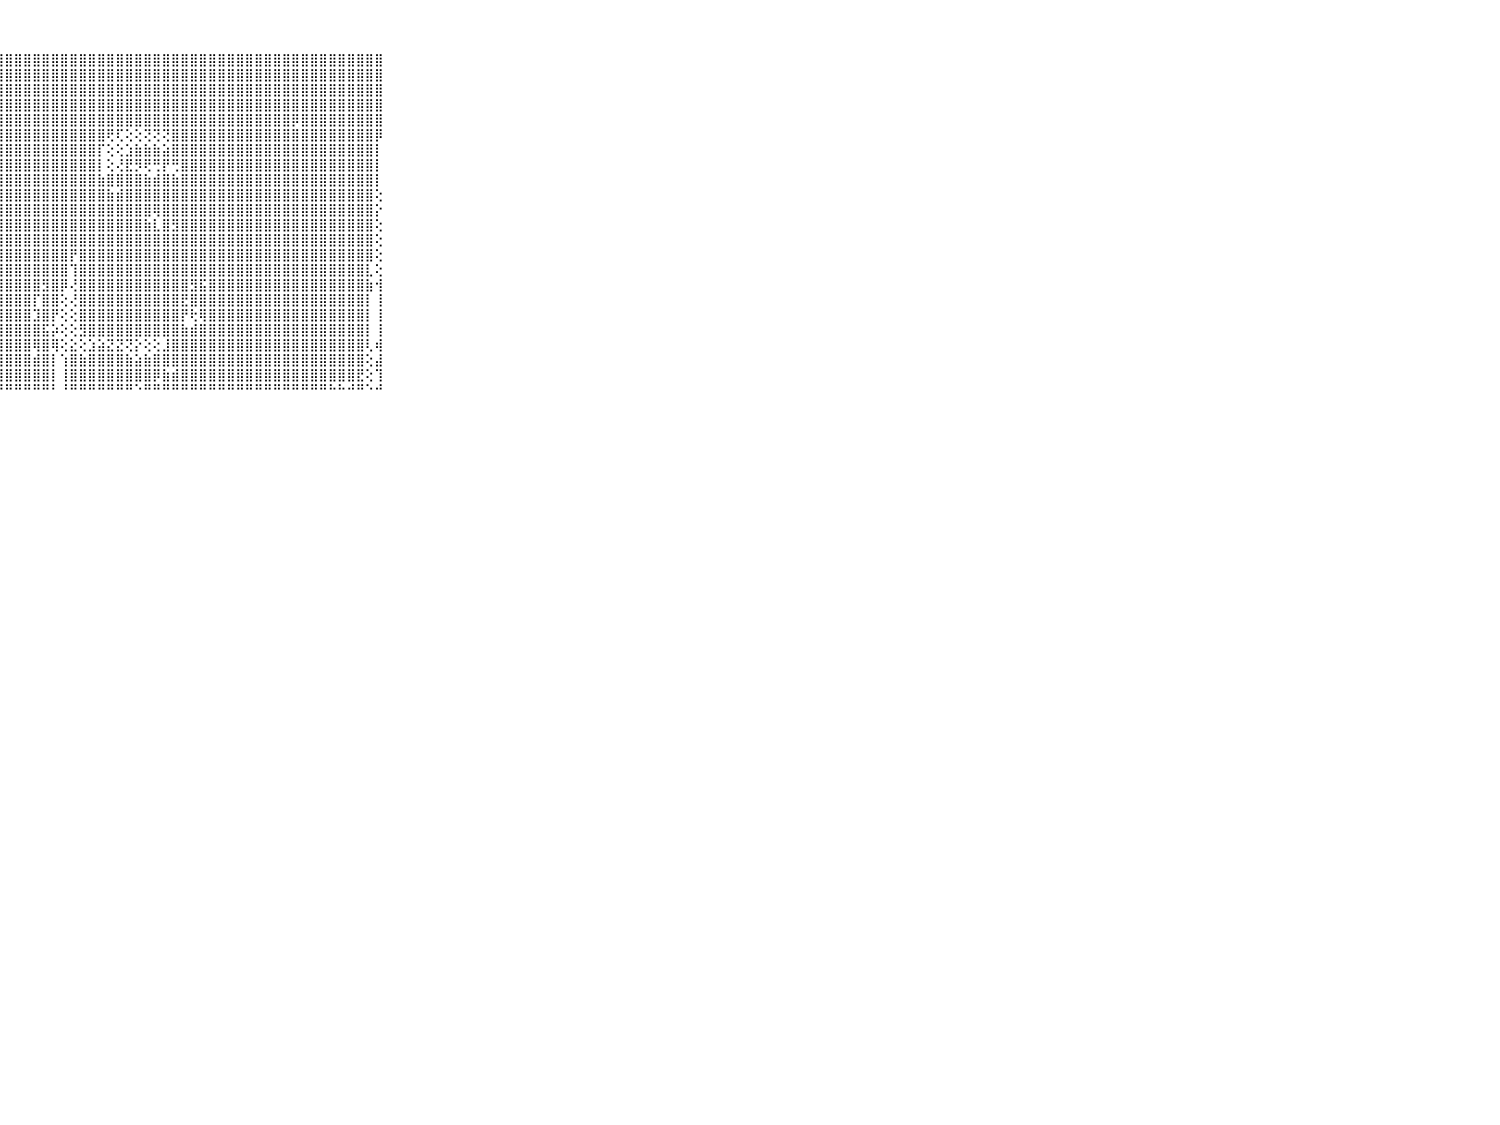

⠀⠀⠀⠀⠀⠀⠀⠀⠀⠀⠀⣿⣿⣿⣿⣿⣿⣿⣿⣿⣿⣿⣿⣿⣿⣿⣿⣿⣿⣿⣿⣿⣿⣿⣿⣿⣿⣿⣿⣿⣿⣿⣿⣿⣿⣿⣿⣿⣿⣿⣿⣿⣿⣿⣿⣿⣿⣿⣿⣿⣿⣿⣿⣿⣿⣿⣿⣿⣿⠀⠀⠀⠀⠀⠀⠀⠀⠀⠀⠀⠀
⠀⠀⠀⠀⠀⠀⠀⠀⠀⠀⠀⣿⣿⣿⣿⣿⣿⣿⣿⣿⣿⣿⣿⣿⣿⣿⣿⣿⣿⣿⣿⣿⣿⣿⣿⣿⣿⣿⣿⣿⣿⣿⣿⣿⣿⣿⣿⣿⣿⣿⣿⣿⣿⣿⣿⣿⣿⣿⣿⣿⣿⣿⣿⣿⣿⣿⣿⣿⣿⠀⠀⠀⠀⠀⠀⠀⠀⠀⠀⠀⠀
⠀⠀⠀⠀⠀⠀⠀⠀⠀⠀⠀⣿⣿⣿⣿⣿⣿⣿⣿⣿⣿⣿⣿⣿⣿⣿⣿⣿⣿⣿⣿⣿⣿⣿⣿⣿⣿⣿⣿⣿⣿⣿⣿⣿⣿⣿⣿⣿⣿⣿⣿⣿⣿⣿⣿⣿⣿⣿⣿⣿⣿⣿⣿⣿⣿⣿⣿⣿⣿⠀⠀⠀⠀⠀⠀⠀⠀⠀⠀⠀⠀
⠀⠀⠀⠀⠀⠀⠀⠀⠀⠀⠀⣿⣿⣿⣿⣿⣿⣿⣿⣿⣿⣿⣿⣿⣿⣿⣿⣿⣿⣿⣿⣿⣿⣿⣿⣿⣿⣿⣿⣿⣿⣿⣿⣿⣿⣿⣿⣿⣿⣿⣿⣿⣿⣿⣿⣿⣿⣿⣿⣿⣿⣿⣿⣿⣿⣿⣿⣿⣿⠀⠀⠀⠀⠀⠀⠀⠀⠀⠀⠀⠀
⠀⠀⠀⠀⠀⠀⠀⠀⠀⠀⠀⣿⣿⣿⣿⣿⣿⣿⣿⣿⣿⣿⣿⣿⣿⣿⣿⣿⣿⣿⣿⣿⣿⣿⣿⣿⣿⣿⣿⣿⣿⣿⣿⣿⣿⣿⣿⣿⣿⣿⣿⣿⣿⣿⣿⣿⣿⣿⣿⡿⣿⣿⣿⣿⣿⣿⣿⣿⣿⠀⠀⠀⠀⠀⠀⠀⠀⠀⠀⠀⠀
⠀⠀⠀⠀⠀⠀⠀⠀⠀⠀⠀⣿⣿⣿⣿⣿⣿⣿⣿⣿⣿⣿⣿⣿⣿⣿⣿⣿⣿⣿⣿⣿⣿⣿⣿⣿⣿⣿⣿⢟⢏⢕⢕⢝⢝⢝⣿⣿⣿⣿⣿⣿⣿⣿⣿⣿⣿⣿⣿⣿⣿⣿⣿⣿⣿⣿⣿⣿⡿⠀⠀⠀⠀⠀⠀⠀⠀⠀⠀⠀⠀
⠀⠀⠀⠀⠀⠀⠀⠀⠀⠀⠀⣿⣿⣿⣿⣿⣿⣿⣿⣿⣿⣿⣿⣿⣿⣿⣿⣿⣿⣿⣿⣿⣿⣿⣿⣿⣿⣿⡏⢕⢕⣱⣷⣷⣷⣵⣿⣿⣿⣿⣿⣿⣿⣿⣿⣿⣿⣿⣿⣿⣿⣿⣿⣿⣿⣿⣿⣿⡇⠀⠀⠀⠀⠀⠀⠀⠀⠀⠀⠀⠀
⠀⠀⠀⠀⠀⠀⠀⠀⠀⠀⠀⣿⣿⣿⣿⣿⣿⣿⣿⣿⣿⣿⣿⣿⣿⣿⣿⣿⣿⣿⣿⣿⣿⣿⣿⣿⣿⣿⡇⢕⢜⣟⡻⢟⢛⡟⢛⣿⣿⣿⣿⣿⣿⣿⣿⣿⣿⣿⣿⣿⣿⣿⣿⣿⣿⣿⣿⣿⡇⠀⠀⠀⠀⠀⠀⠀⠀⠀⠀⠀⠀
⠀⠀⠀⠀⠀⠀⠀⠀⠀⠀⠀⣿⣿⣿⣿⣿⣿⣿⣿⣿⣿⣿⣿⣿⣿⣿⣿⣿⣿⣿⣿⣿⣿⣿⣿⣿⣿⣿⣷⣿⣿⣿⣿⣷⣾⣿⣷⣿⣿⣿⣿⣿⣿⣿⣿⣿⣿⣿⣿⣿⣿⣿⣿⣿⣿⣿⣿⣿⡇⠀⠀⠀⠀⠀⠀⠀⠀⠀⠀⠀⠀
⠀⠀⠀⠀⠀⠀⠀⠀⠀⠀⠀⣿⣿⣿⣿⣿⣿⣿⣿⣿⣿⣿⣿⣿⣿⣿⣿⣿⣿⣿⣿⣿⣿⣿⣿⣿⣿⣿⣿⣷⣾⣿⣿⣿⣿⣿⣿⣿⣿⣿⣿⣿⣿⣿⣿⣿⣿⣿⣿⣿⣿⣿⣿⣿⣿⣿⣿⣿⢕⠀⠀⠀⠀⠀⠀⠀⠀⠀⠀⠀⠀
⠀⠀⠀⠀⠀⠀⠀⠀⠀⠀⠀⣿⣿⣿⣿⣿⣿⣿⣿⣿⣿⣿⣿⣿⣿⣿⣿⣿⣿⣿⣿⣿⣿⣿⣿⣿⣿⣿⣿⣿⣿⣿⣿⣿⢿⣿⣿⣿⣿⣿⣿⣿⣿⣿⣿⣿⣿⣿⣿⣿⣿⣿⣿⣿⣿⣿⣿⣿⡕⠀⠀⠀⠀⠀⠀⠀⠀⠀⠀⠀⠀
⠀⠀⠀⠀⠀⠀⠀⠀⠀⠀⠀⣿⣿⣿⣿⣿⣿⣿⣿⣿⣿⣿⣿⣿⣿⣿⣿⣿⣿⣿⣿⣿⣿⣿⣿⣿⣿⣿⣿⣿⣿⣿⣿⣷⣇⣿⣻⣿⣿⣿⣿⣿⣿⣿⣿⣿⣿⣿⣿⣿⣿⣿⣿⣿⣿⣿⣿⣿⢕⠀⠀⠀⠀⠀⠀⠀⠀⠀⠀⠀⠀
⠀⠀⠀⠀⠀⠀⠀⠀⠀⠀⠀⣿⣿⣿⣿⣿⣿⣿⣿⣿⣿⣿⣿⣿⣿⣿⣿⣿⣿⣿⣿⣿⣿⣿⣿⣿⣿⣿⣿⣿⣿⣿⣿⣿⣿⣿⣿⣿⣿⣿⣿⣿⣿⣿⣿⣿⣿⣿⣿⣿⣿⣿⣿⣿⣿⣿⣿⣿⢕⠀⠀⠀⠀⠀⠀⠀⠀⠀⠀⠀⠀
⠀⠀⠀⠀⠀⠀⠀⠀⠀⠀⠀⣿⣿⣿⣿⣿⣿⣿⣿⣿⣿⣿⣿⣿⣿⣿⣿⣿⣿⣿⣿⣿⣿⣿⣿⡟⣿⣿⣿⣿⣿⣿⣿⣿⣿⣿⣿⣿⣿⣿⣿⣿⣿⣿⣿⣿⣿⣿⣿⣿⣿⣿⣿⣿⣿⣿⣿⣿⢕⠀⠀⠀⠀⠀⠀⠀⠀⠀⠀⠀⠀
⠀⠀⠀⠀⠀⠀⠀⠀⠀⠀⠀⣿⣿⣿⣿⣿⣿⣿⣿⣿⣿⣿⣿⣿⣿⣿⣿⣿⣿⣿⣿⣿⣿⣿⣿⢹⣿⣿⣿⣿⣿⣿⣿⣿⣿⣿⣿⣿⣿⣿⣿⣿⣿⣿⣿⣿⣿⣿⣿⣿⣿⣿⣿⣿⣿⣿⣿⣇⢕⠀⠀⠀⠀⠀⠀⠀⠀⠀⠀⠀⠀
⠀⠀⠀⠀⠀⠀⠀⠀⠀⠀⠀⣿⣿⣿⣿⣿⣿⣿⣿⣿⣿⣿⣿⣿⣿⣿⣿⣿⣿⣿⣿⣿⣻⣿⡿⢜⣿⣿⣿⣿⣿⣿⣿⣿⣿⣿⣿⣿⣻⣯⣿⣿⣿⣿⣿⣿⣿⣿⣿⣿⣿⣿⣿⣿⣿⣿⣿⣷⢺⠀⠀⠀⠀⠀⠀⠀⠀⠀⠀⠀⠀
⠀⠀⠀⠀⠀⠀⠀⠀⠀⠀⠀⣿⣿⣿⣿⣿⣿⣿⣿⣿⣿⣿⣿⣿⣿⣿⣿⣿⣿⣿⣿⡏⣿⣿⢕⢜⣿⣿⣿⣿⣿⣿⣿⣿⣿⣿⣿⣟⣿⣿⣿⣿⣿⣿⣿⣿⣿⣿⣿⣿⣿⣿⣿⣿⣿⣿⣿⡇⢸⠀⠀⠀⠀⠀⠀⠀⠀⠀⠀⠀⠀
⠀⠀⠀⠀⠀⠀⠀⠀⠀⠀⠀⣿⣿⣿⣿⣿⣿⣿⣿⣿⣿⣿⣿⣿⣿⣿⣿⣿⣿⣿⣿⣹⣿⡟⢕⢕⣿⣿⣿⣿⣿⣿⣿⣿⣿⣿⣿⡟⢗⢿⣿⣿⣿⣿⣿⣿⣿⣿⣿⣿⣿⣿⣿⣿⣿⣿⣿⡇⢸⠀⠀⠀⠀⠀⠀⠀⠀⠀⠀⠀⠀
⠀⠀⠀⠀⠀⠀⠀⠀⠀⠀⠀⣿⣿⣿⣿⣿⣿⣿⣿⣿⣿⣿⣿⣿⣿⣿⣿⣿⣿⣿⣿⣿⣯⡵⢕⢕⣻⣿⣿⣿⣿⣿⣿⣿⣿⣿⣿⣷⣾⣿⣿⣿⣿⣿⣿⣿⣿⣿⣿⣿⣿⣿⣿⣿⣿⣿⣿⡇⢸⠀⠀⠀⠀⠀⠀⠀⠀⠀⠀⠀⠀
⠀⠀⠀⠀⠀⠀⠀⠀⠀⠀⠀⣿⣿⣿⣿⣿⣿⣿⣿⣿⣿⣿⣿⣿⣿⣿⣿⣿⣿⣿⣿⢿⣿⢿⢕⣕⢕⣱⣵⣝⣝⢝⡕⢕⢕⣸⣿⣿⣿⣿⣿⣿⣿⣿⣿⣿⣿⣿⣿⣿⣿⣿⣿⣿⣿⣿⣿⢇⢾⠀⠀⠀⠀⠀⠀⠀⠀⠀⠀⠀⠀
⠀⠀⠀⠀⠀⠀⠀⠀⠀⠀⠀⣿⣿⣿⣿⣿⣿⣿⣿⣿⣿⣿⣿⣿⣿⣿⣿⣿⣿⣿⣿⣾⣿⡇⢱⣿⣷⣿⣿⣿⣿⣷⣵⣷⣿⣿⣿⣿⣿⣿⣿⣿⣿⣿⣿⣿⣿⣿⣿⣿⣿⣿⣿⣿⣿⣿⣿⢕⣼⠀⠀⠀⠀⠀⠀⠀⠀⠀⠀⠀⠀
⠀⠀⠀⠀⠀⠀⠀⠀⠀⠀⠀⣿⣿⣿⣿⣿⣿⣿⣿⣿⣿⣿⣿⣿⣿⣿⣿⣿⣿⣿⣿⣿⣿⡇⢸⣿⣿⣿⣿⣿⣿⣿⣿⣿⡿⣷⣾⣿⣿⣿⣿⣿⣿⣿⣿⣿⣿⣿⣿⣿⣿⣿⣿⣿⣿⣿⣟⢕⢹⠀⠀⠀⠀⠀⠀⠀⠀⠀⠀⠀⠀
⠀⠀⠀⠀⠀⠀⠀⠀⠀⠀⠀⠛⠛⠛⠛⠛⠛⠛⠛⠛⠛⠛⠛⠛⠛⠛⠛⠛⠛⠛⠛⠛⠛⠃⠘⠛⠛⠛⠛⠛⠛⠛⠑⠛⠛⠛⠛⠛⠛⠛⠛⠛⠛⠛⠛⠛⠛⠛⠛⠛⠛⠛⠛⠓⠓⠚⠛⠑⠚⠀⠀⠀⠀⠀⠀⠀⠀⠀⠀⠀⠀